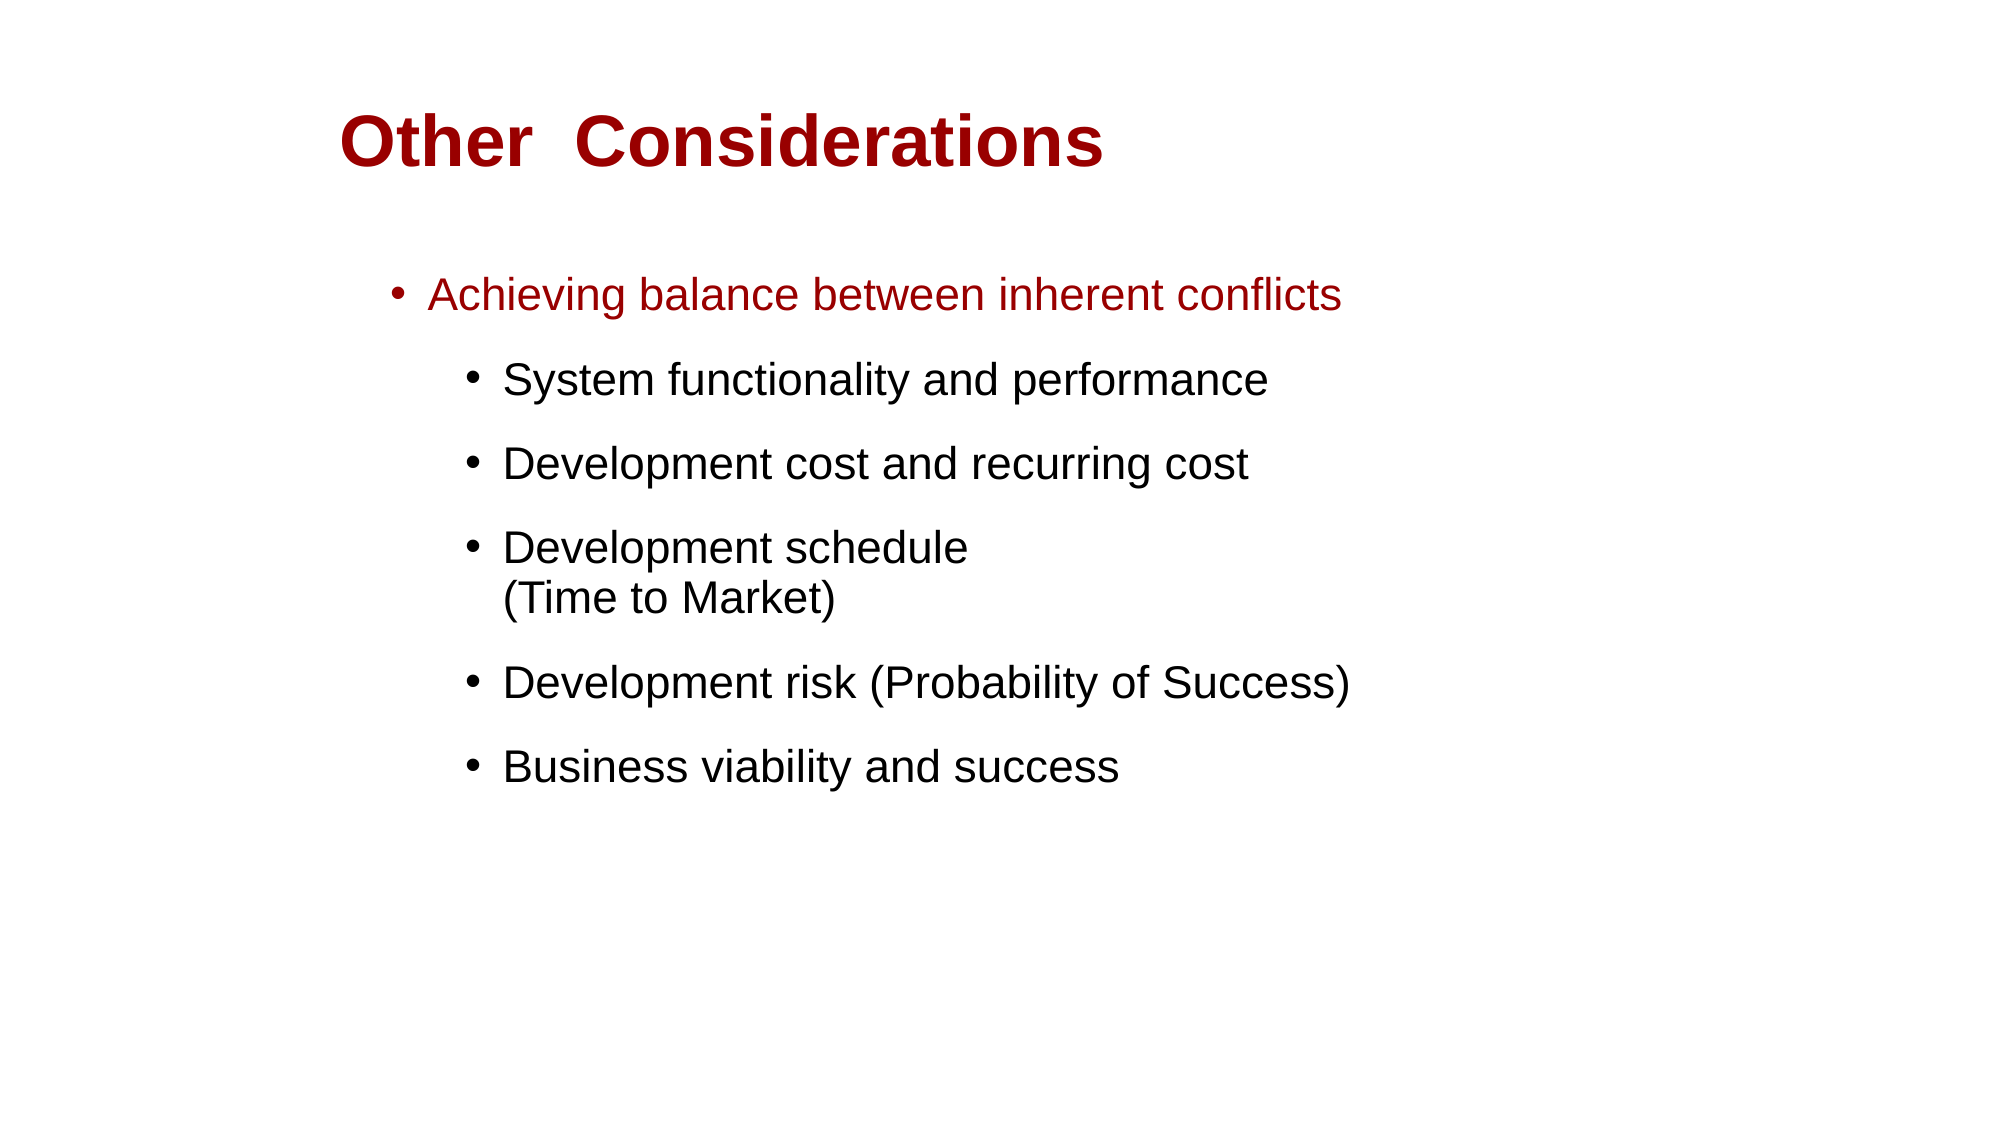

# Other  Considerations
Achieving balance between inherent conflicts
System functionality and performance
Development cost and recurring cost
Development schedule
(Time to Market)
Development risk (Probability of Success)
Business viability and success